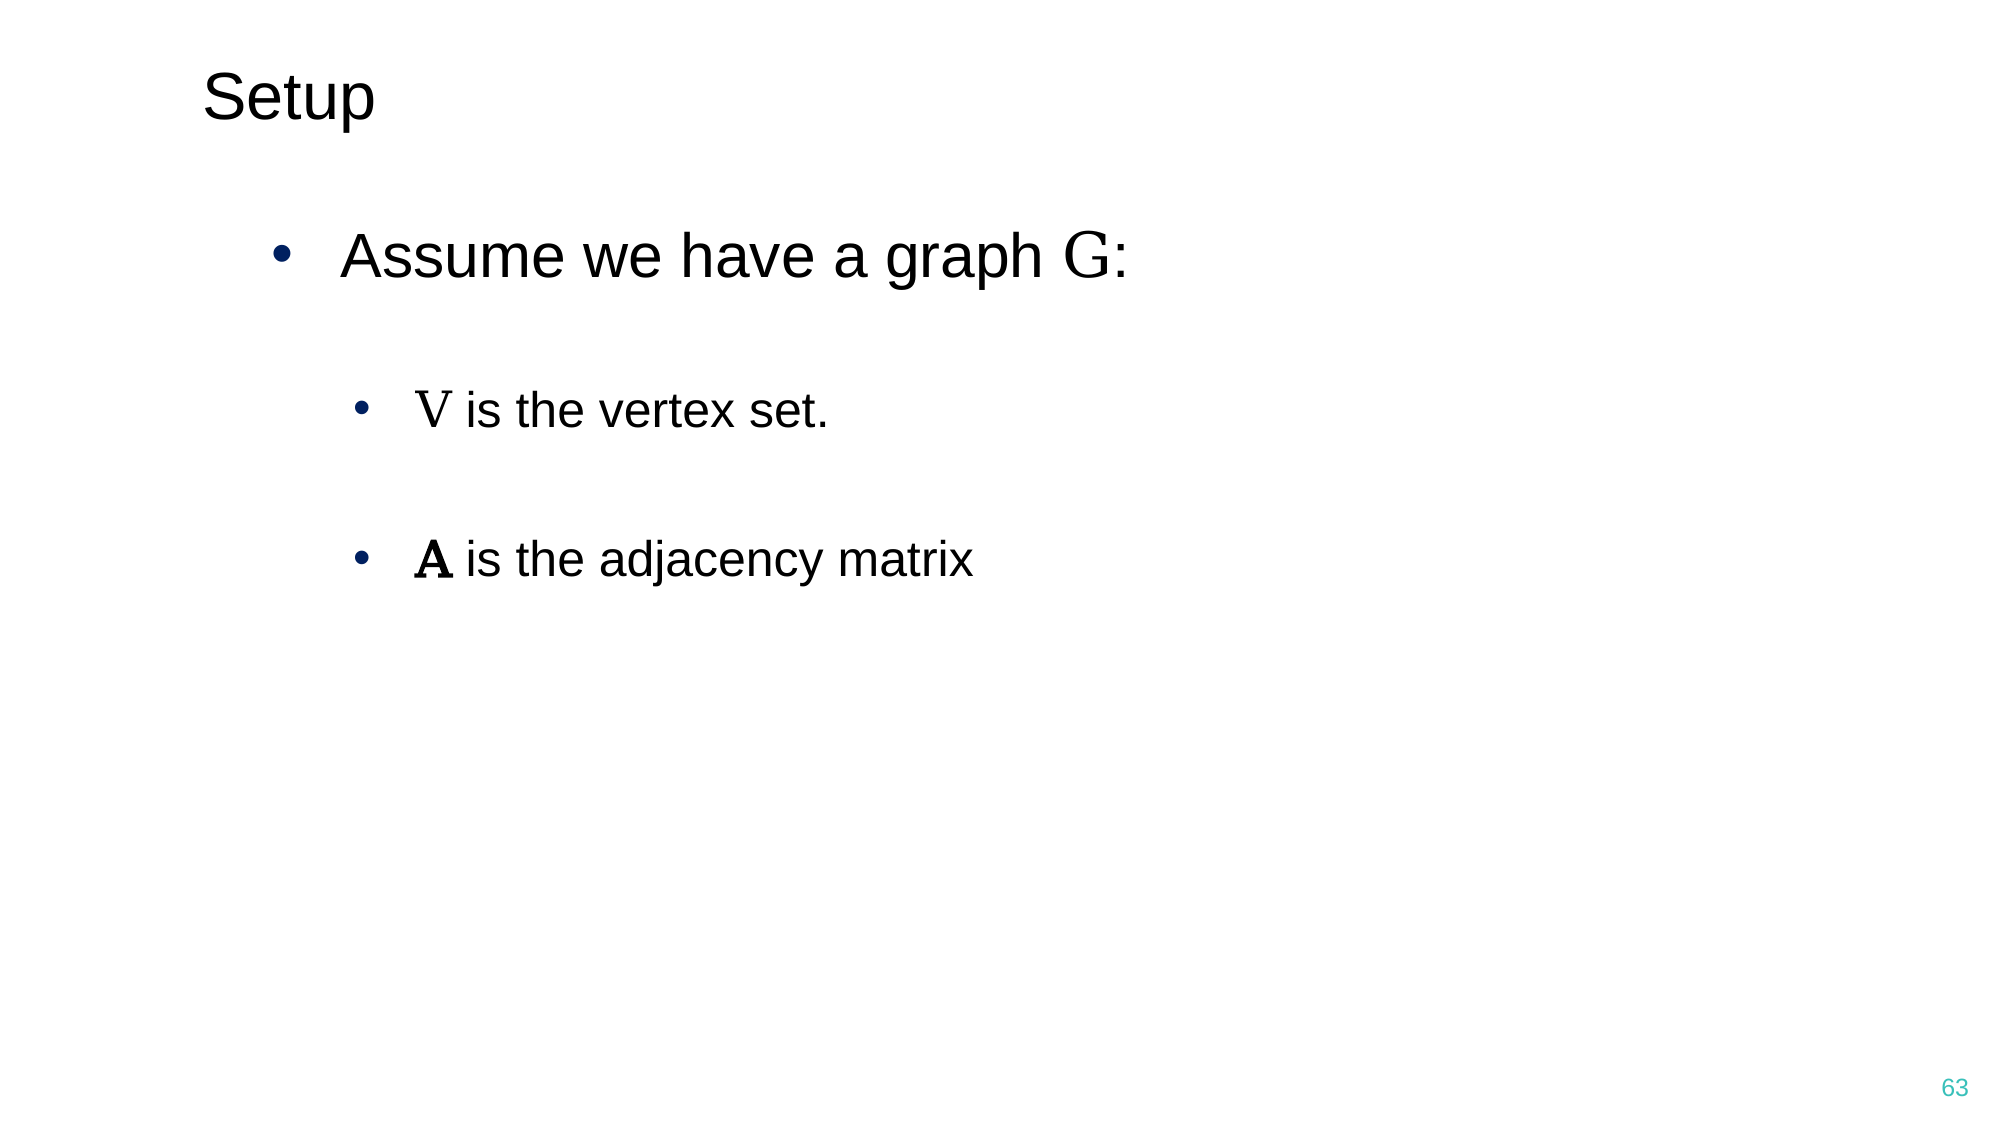

# Setup
Assume we have a graph G:

V is the vertex set.

A is the adjacency matrix
63